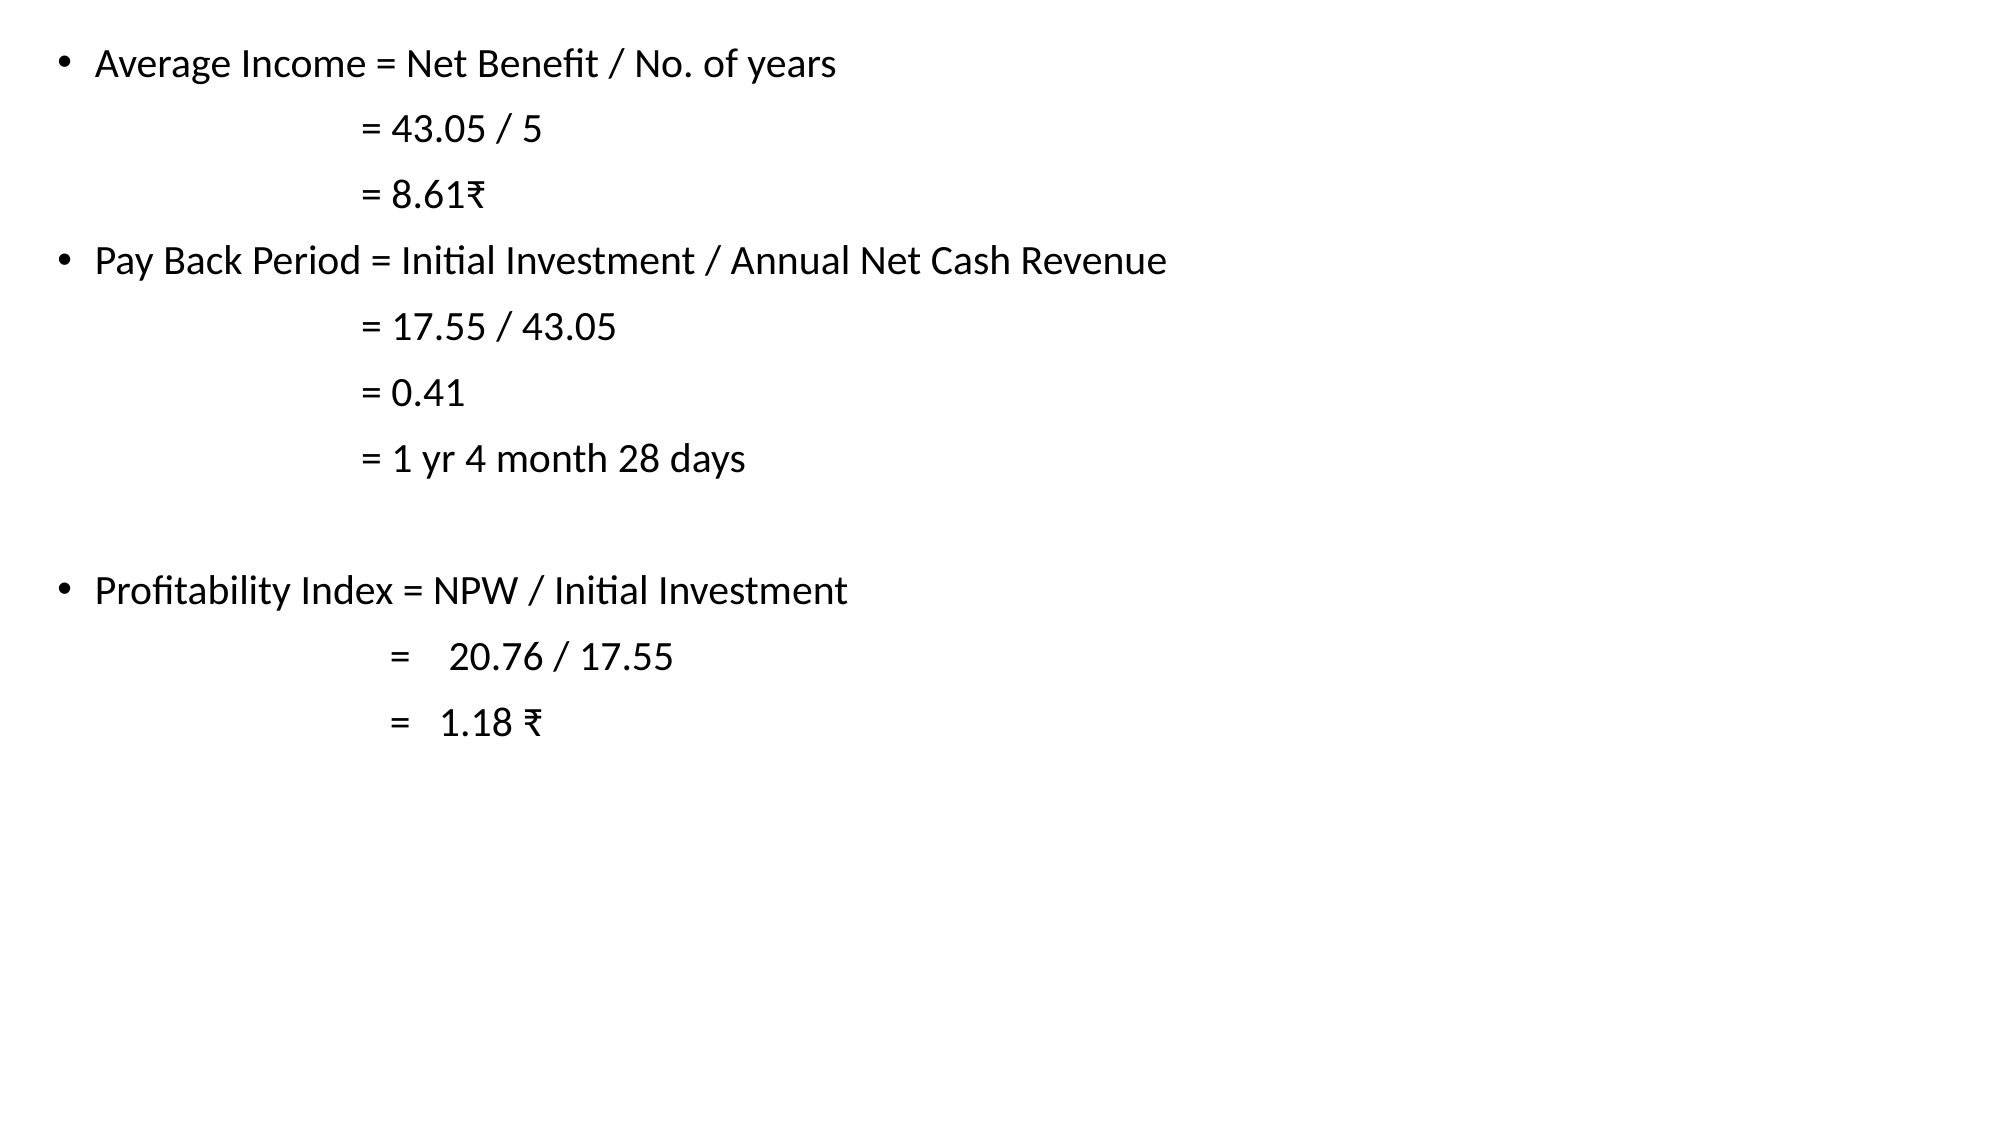

Average Income = Net Benefit / No. of years
                                = 43.05 / 5
                                = 8.61₹
Pay Back Period = Initial Investment / Annual Net Cash Revenue
                                = 17.55 / 43.05
                                = 0.41
                                = 1 yr 4 month 28 days

Profitability Index = NPW / Initial Investment
                                   =    20.76 / 17.55
                                   =   1.18 ₹